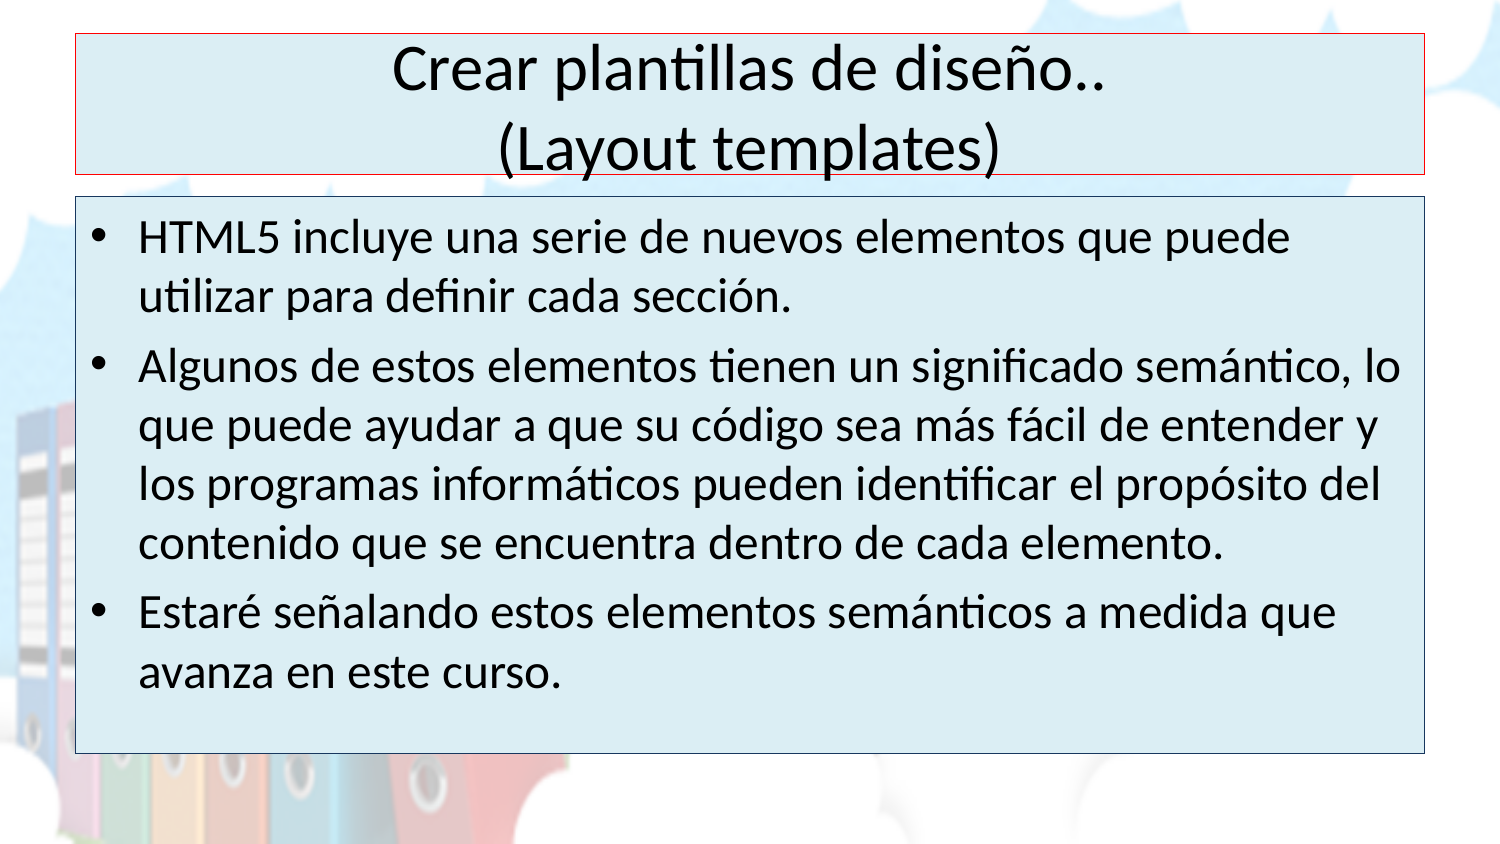

# Crear plantillas de diseño.. (Layout templates)
HTML5 incluye una serie de nuevos elementos que puede utilizar para definir cada sección.
Algunos de estos elementos tienen un significado semántico, lo que puede ayudar a que su código sea más fácil de entender y los programas informáticos pueden identificar el propósito del contenido que se encuentra dentro de cada elemento.
Estaré señalando estos elementos semánticos a medida que avanza en este curso.